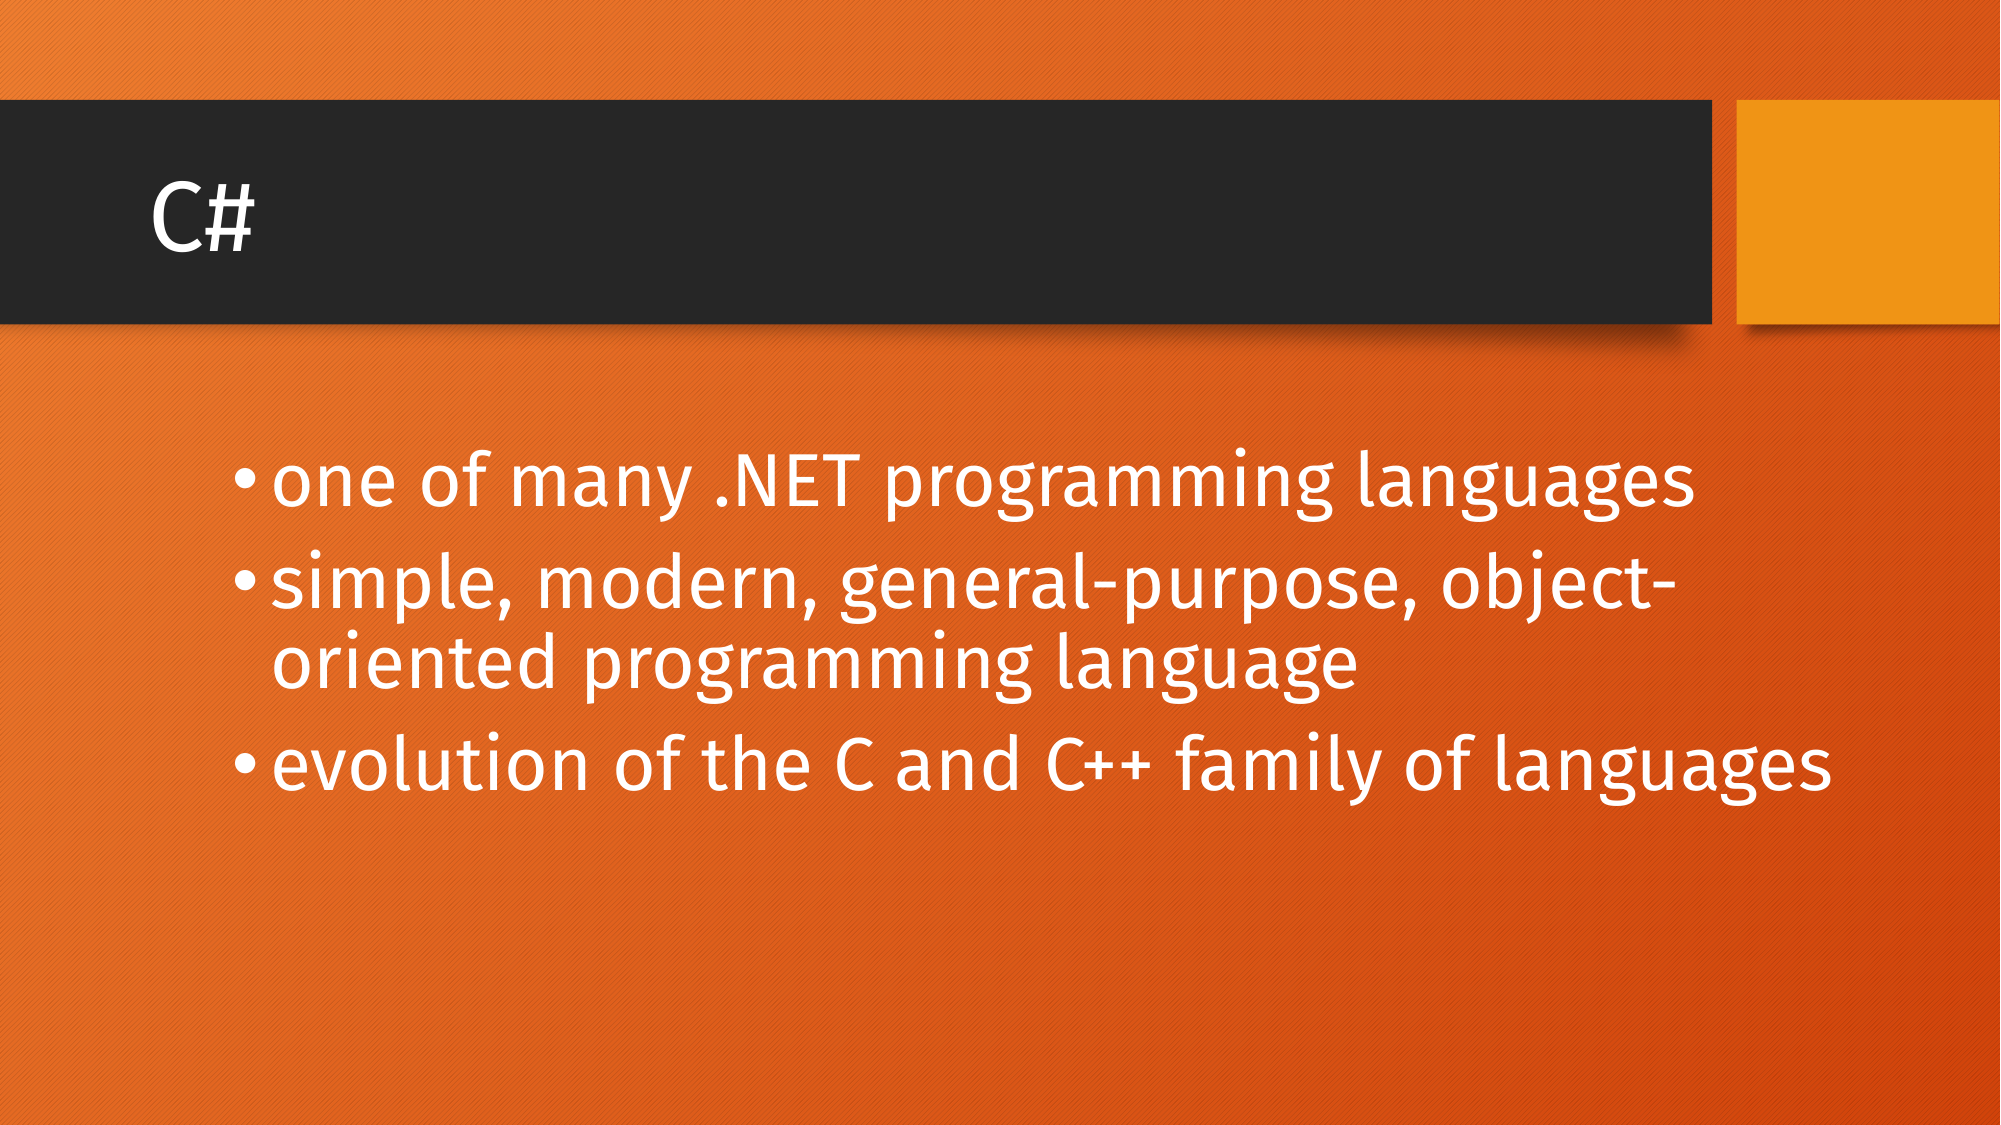

# C#
one of many .NET programming languages
simple, modern, general-purpose, object-oriented programming language
evolution of the C and C++ family of languages